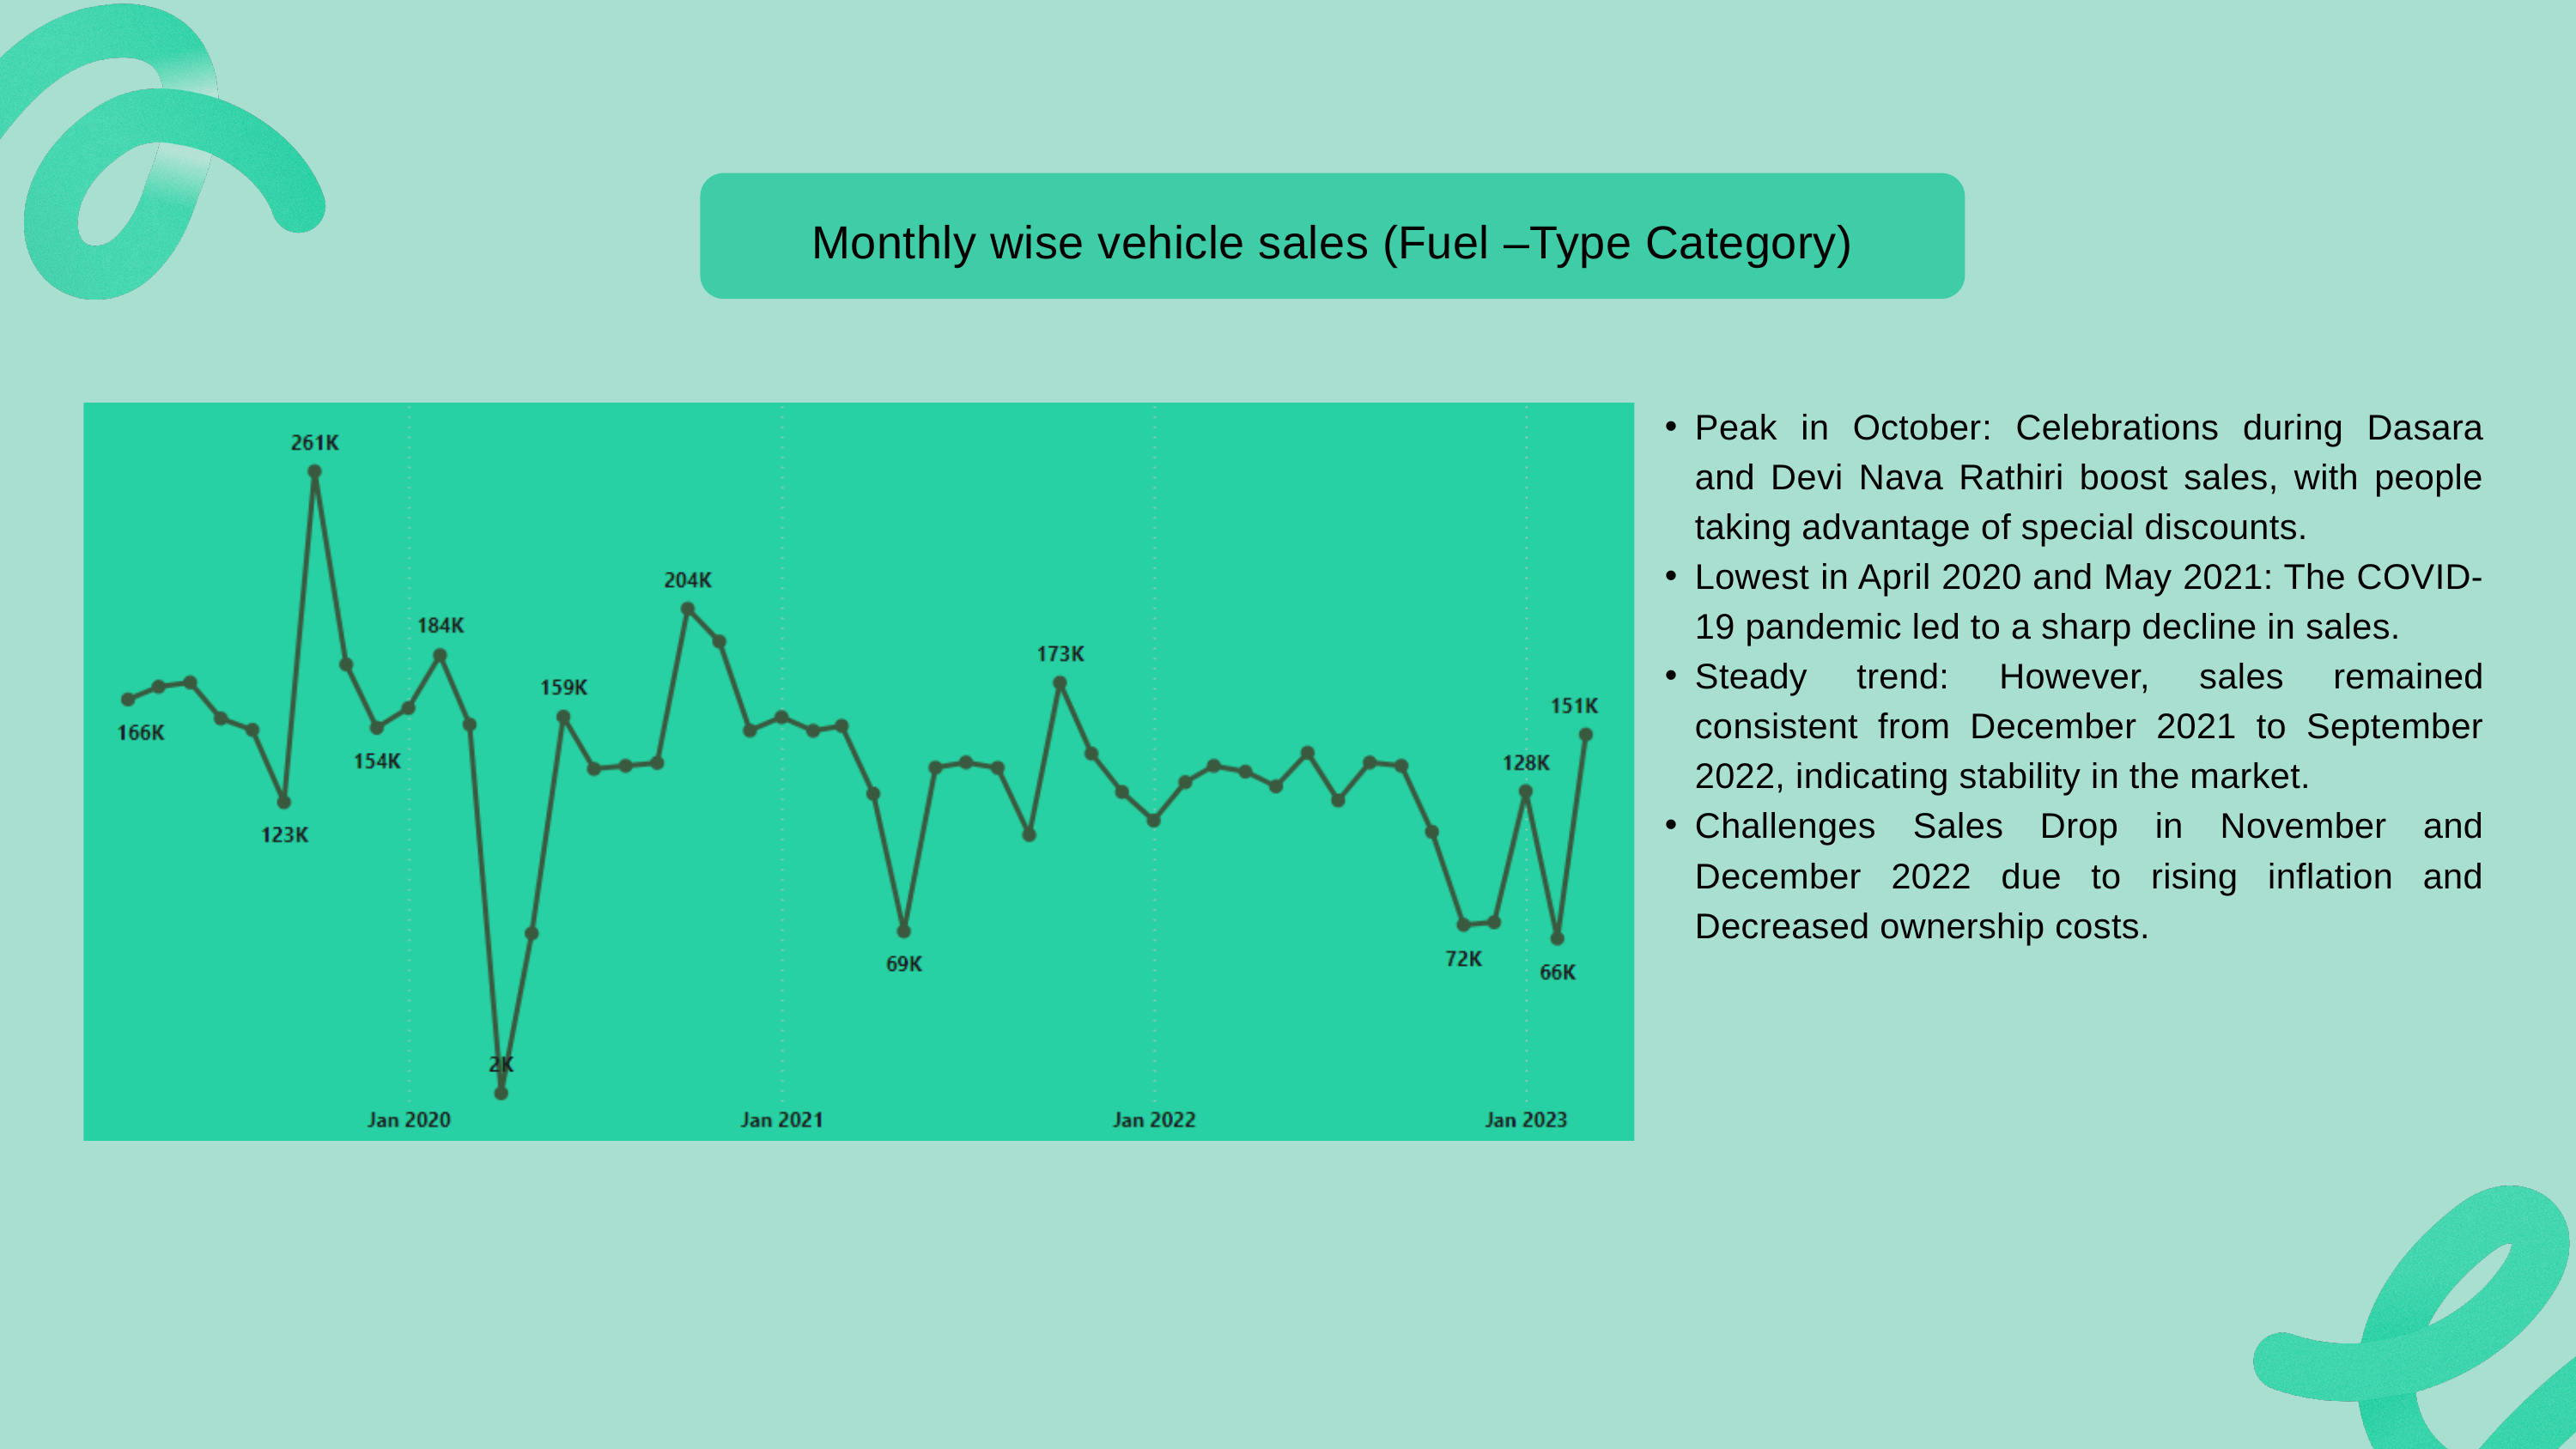

Monthly wise vehicle sales (Fuel –Type Category)
Peak in October: Celebrations during Dasara and Devi Nava Rathiri boost sales, with people taking advantage of special discounts.
Lowest in April 2020 and May 2021: The COVID-19 pandemic led to a sharp decline in sales.
Steady trend: However, sales remained consistent from December 2021 to September 2022, indicating stability in the market.
Challenges Sales Drop in November and December 2022 due to rising inflation and Decreased ownership costs.